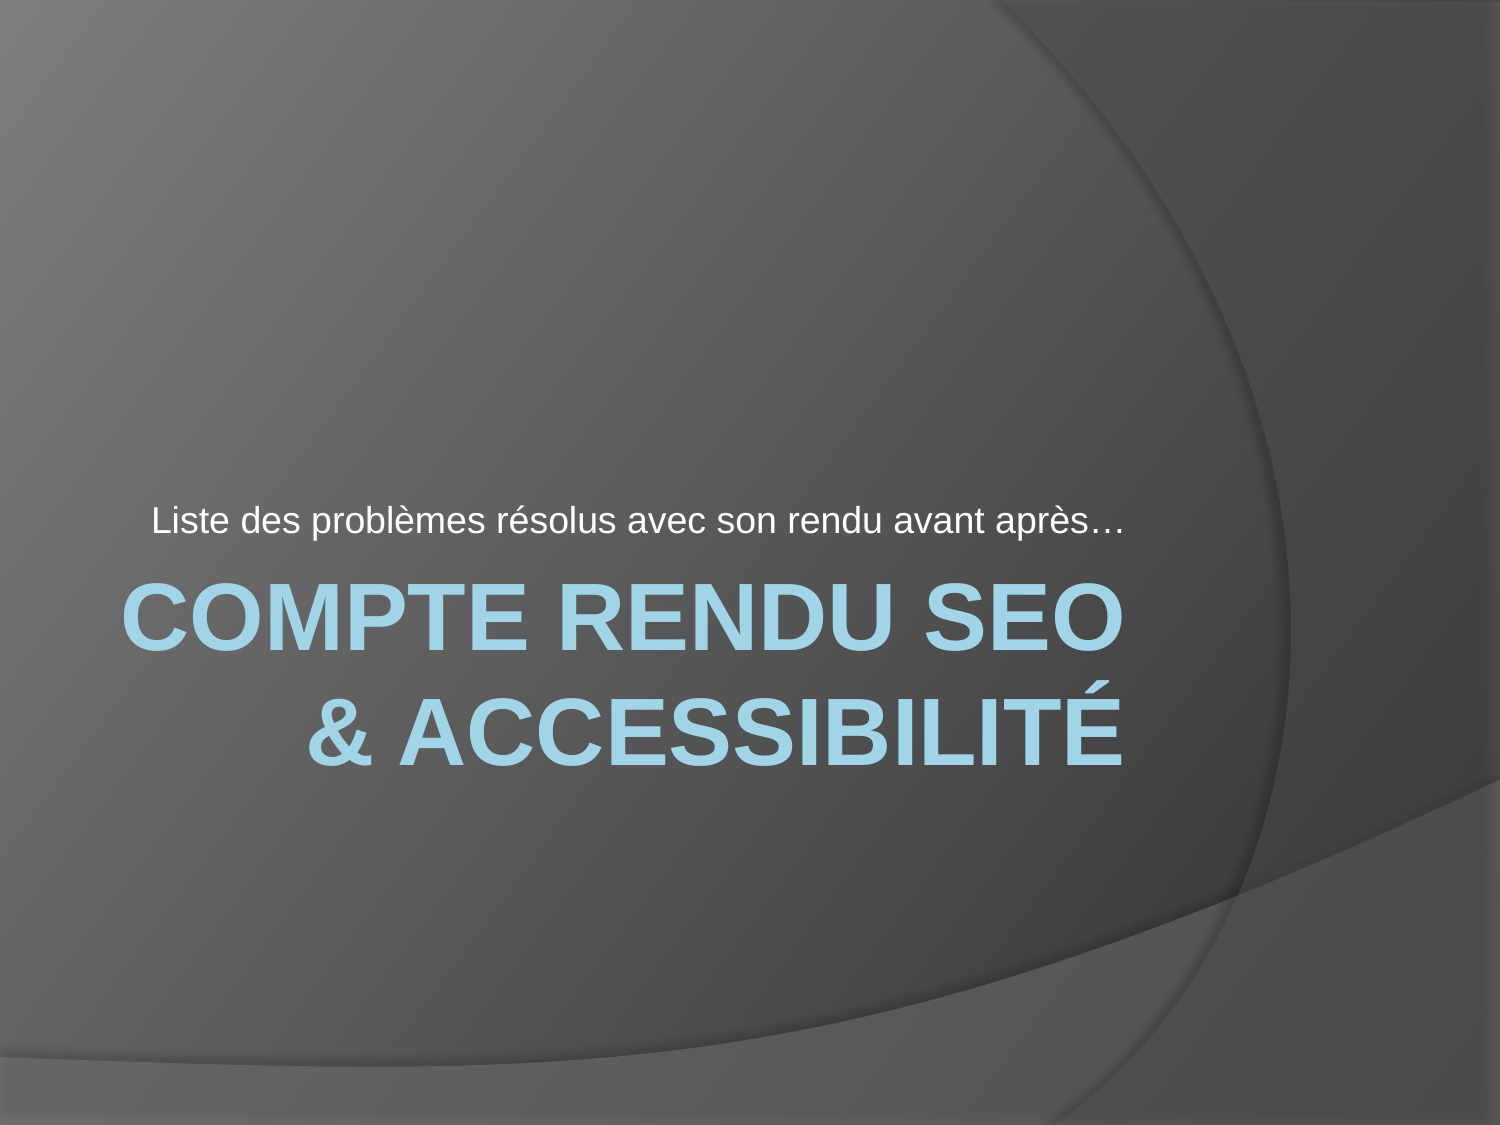

Liste des problèmes résolus avec son rendu avant après…
# Compte rendu SEO & accessibilité